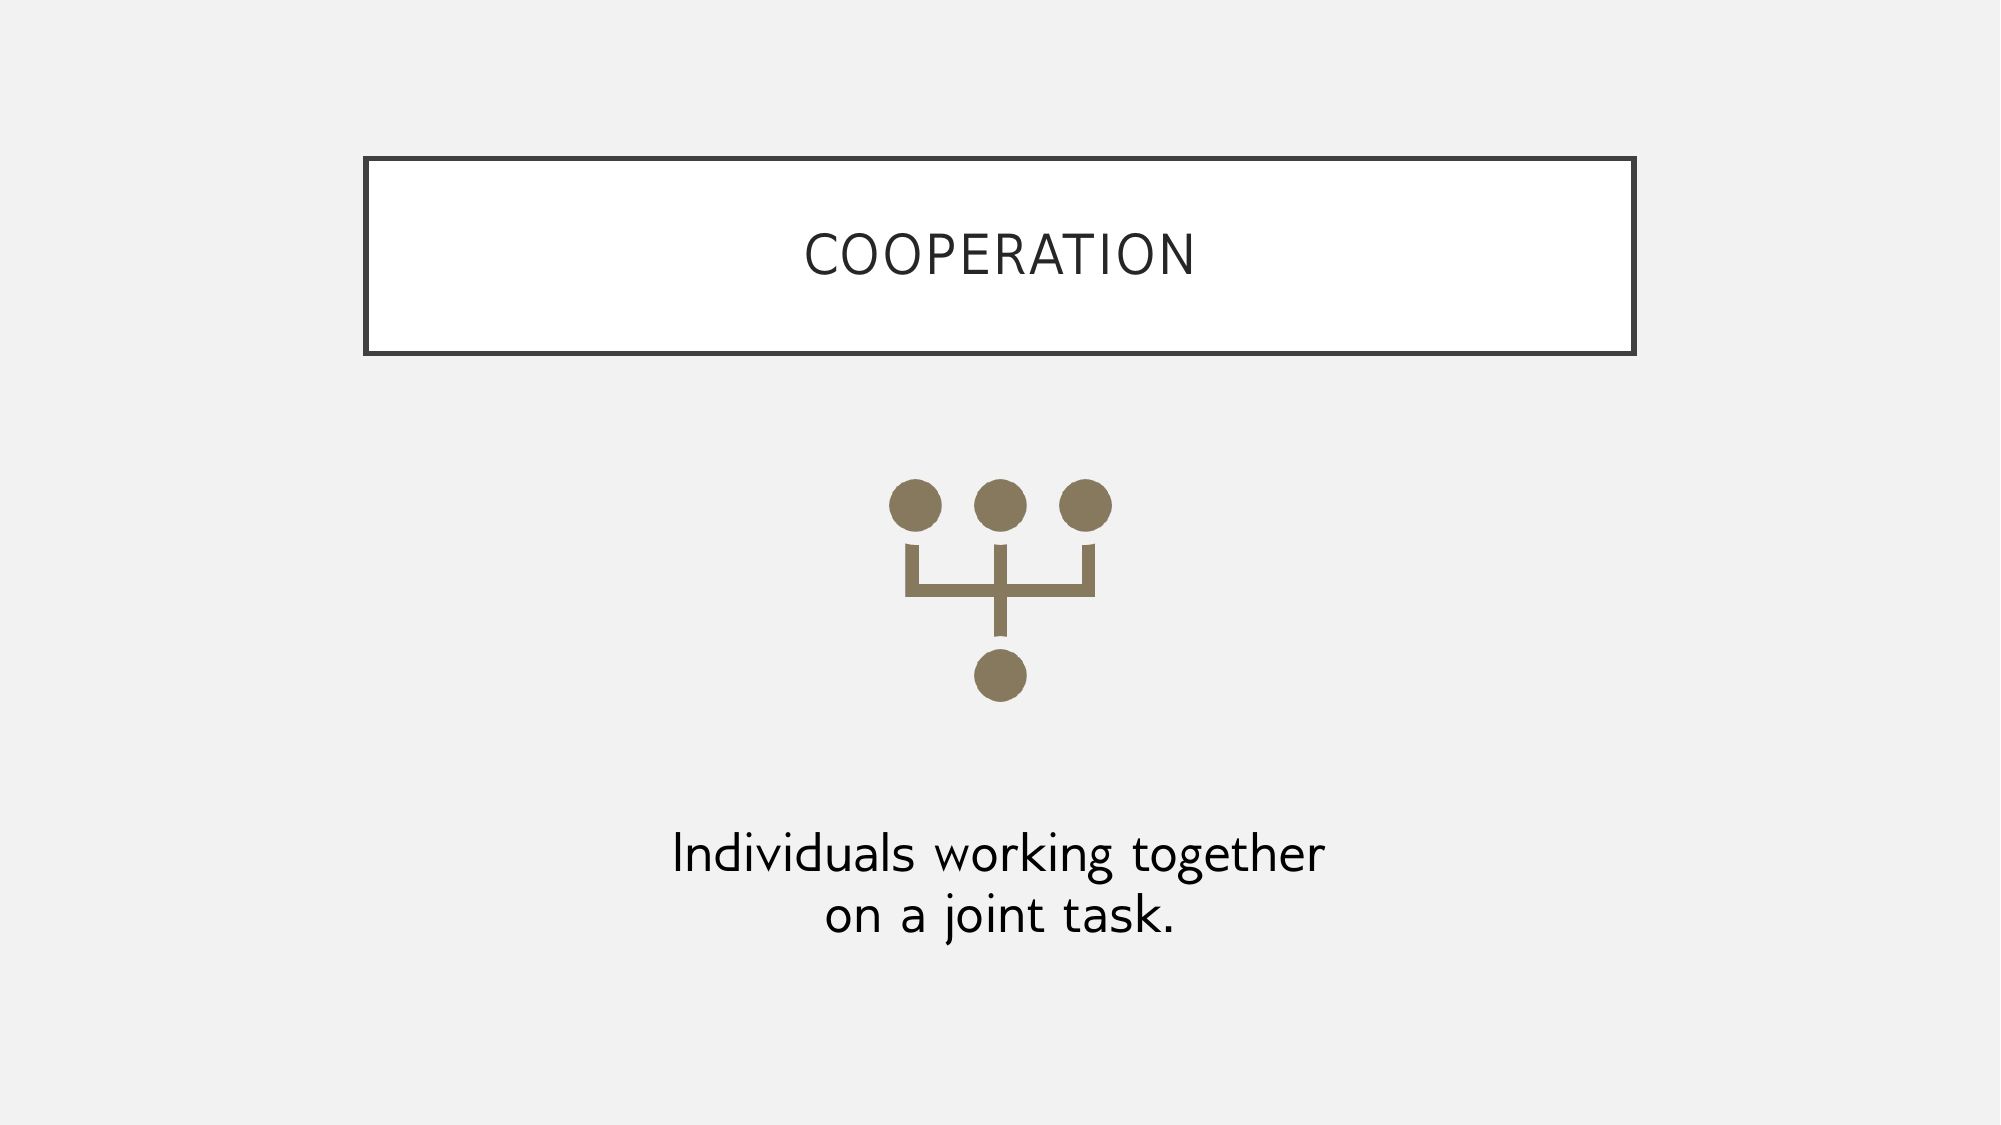

# Cooperation
Individuals working together on a joint task.